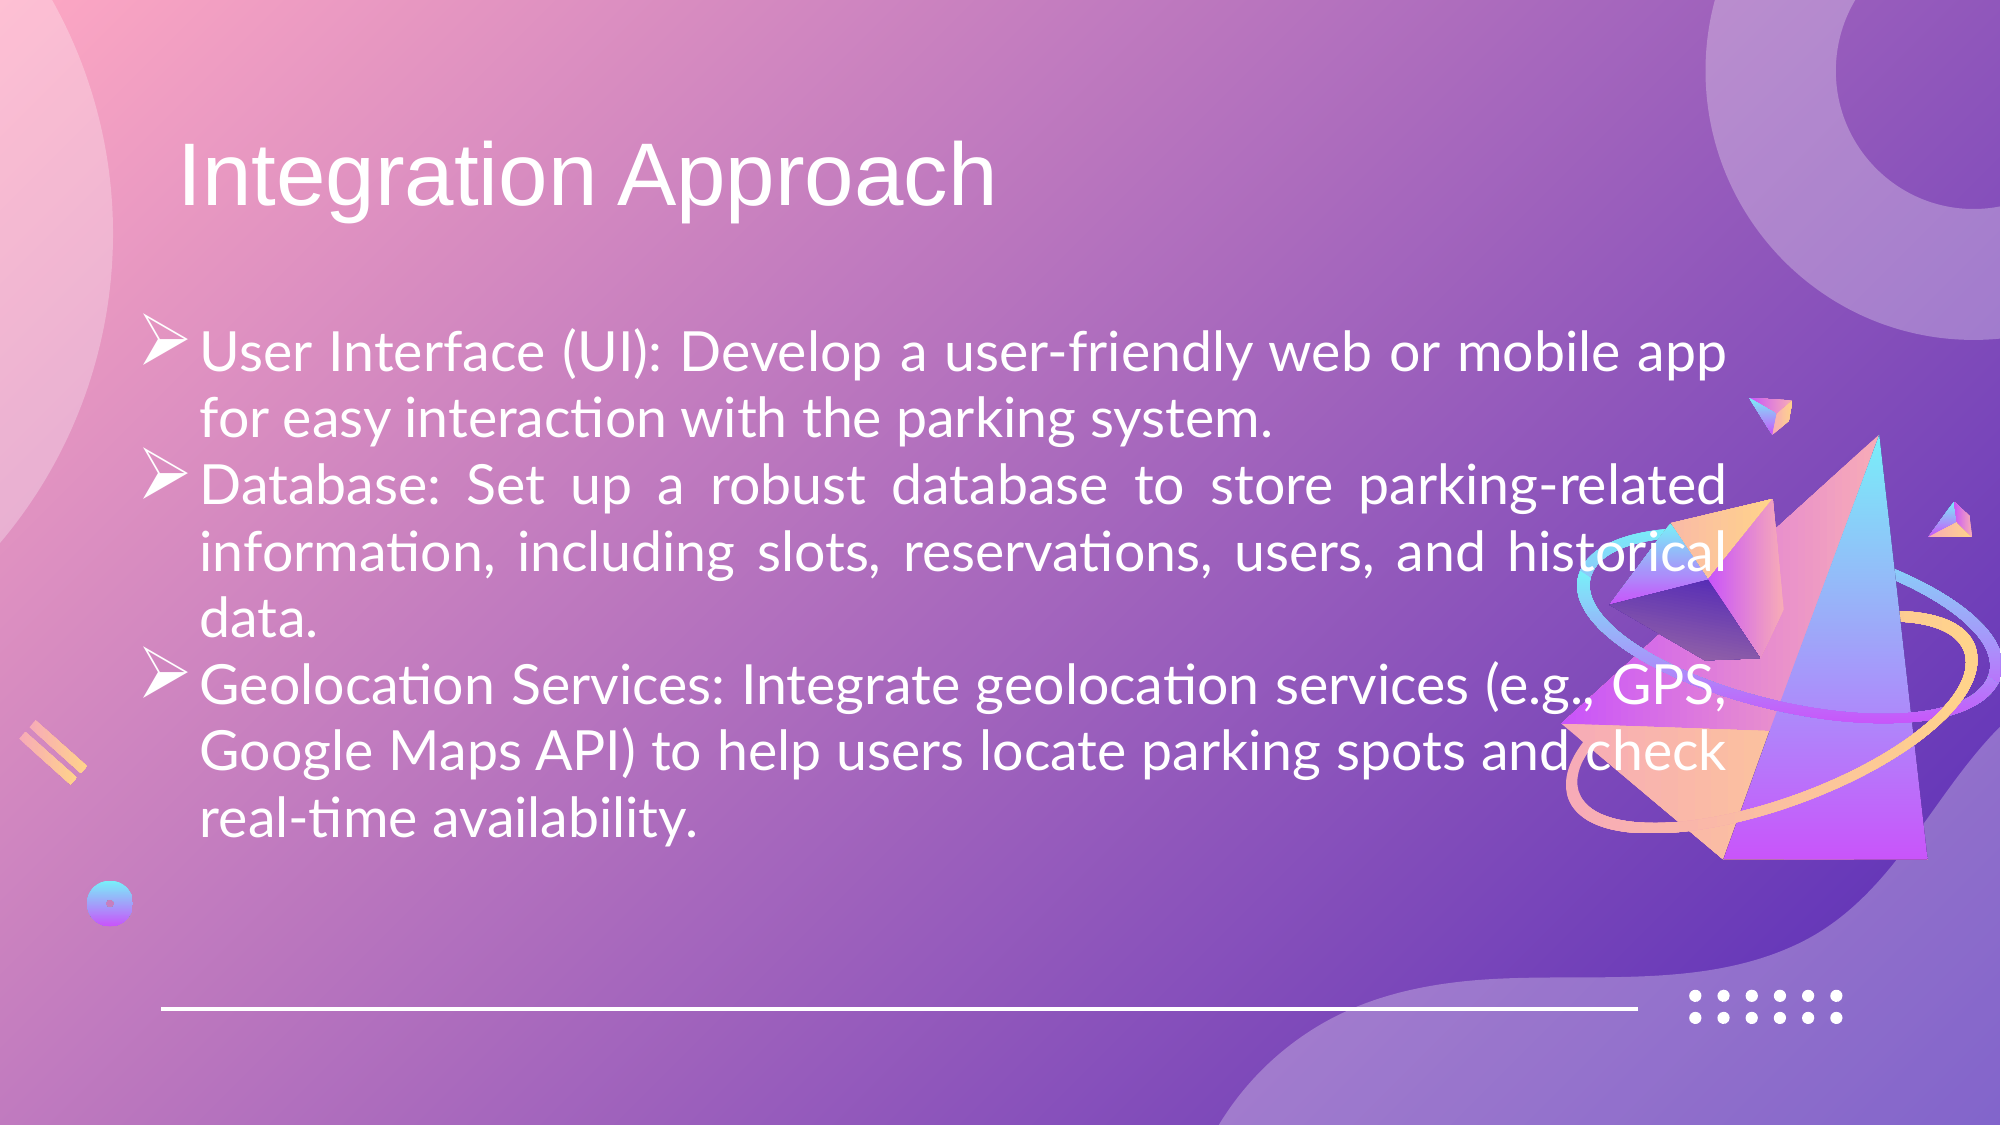

# Integration Approach
User Interface (UI): Develop a user-friendly web or mobile app for easy interaction with the parking system.
Database: Set up a robust database to store parking-related information, including slots, reservations, users, and historical data.
Geolocation Services: Integrate geolocation services (e.g., GPS, Google Maps API) to help users locate parking spots and check real-time availability.